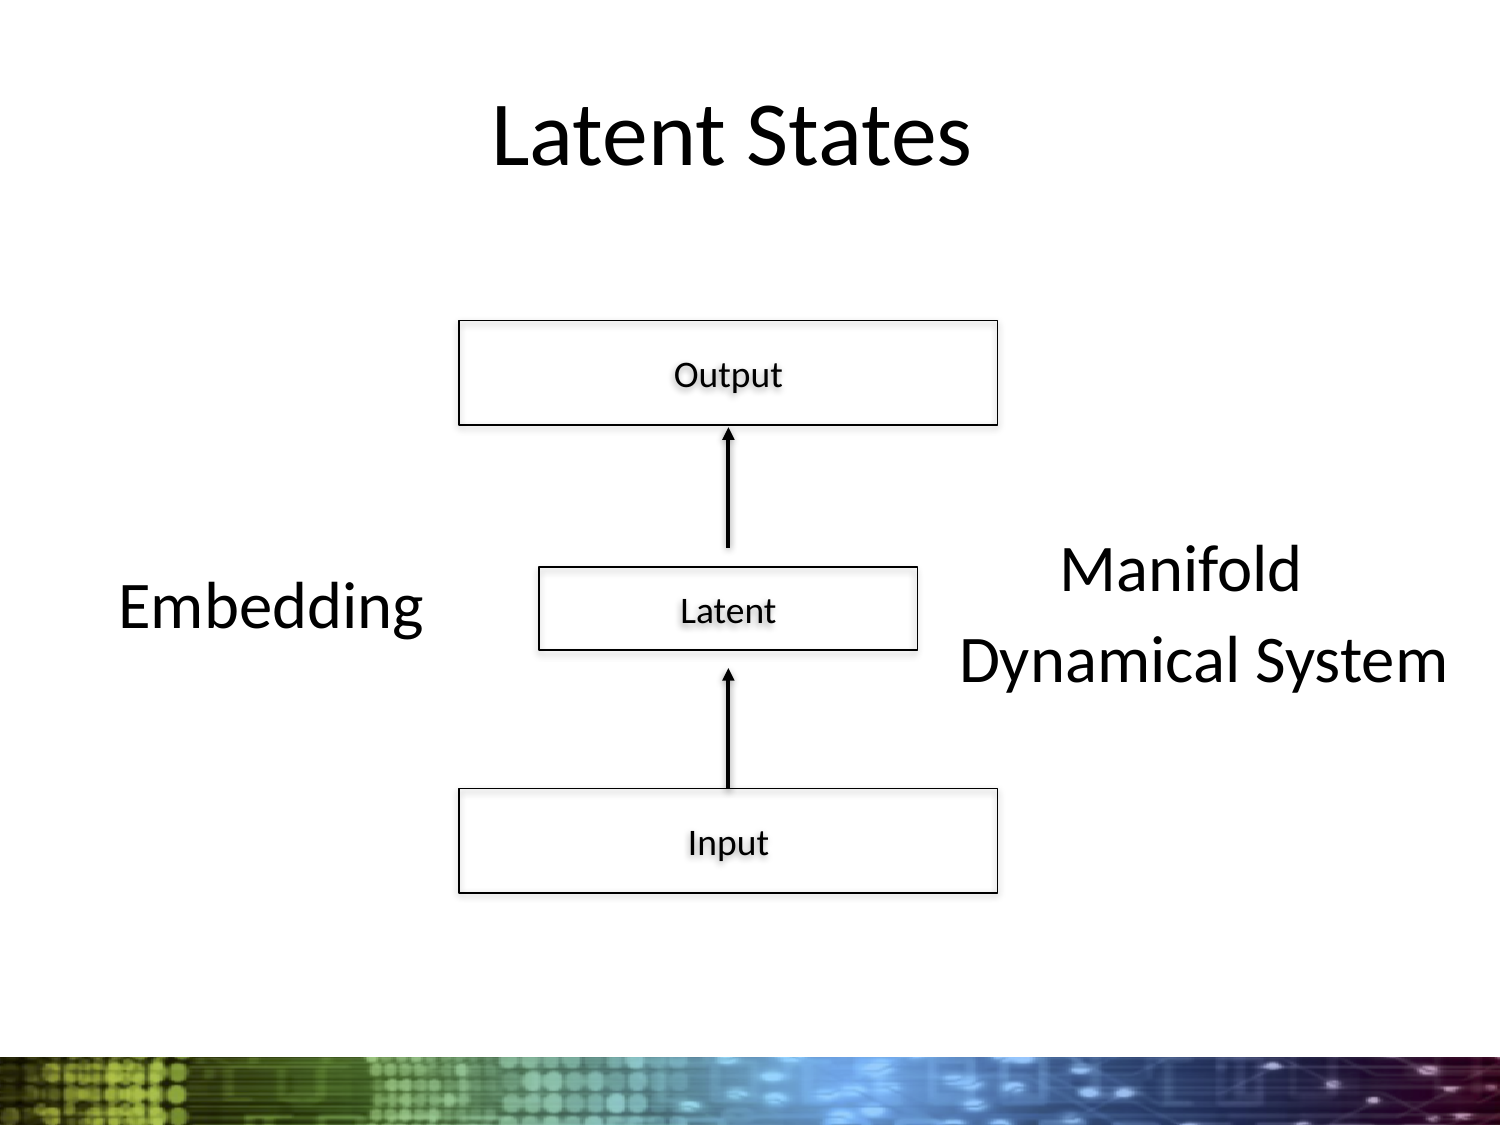

Latent States
Output
Manifold
Embedding
Latent
Dynamical System
Input